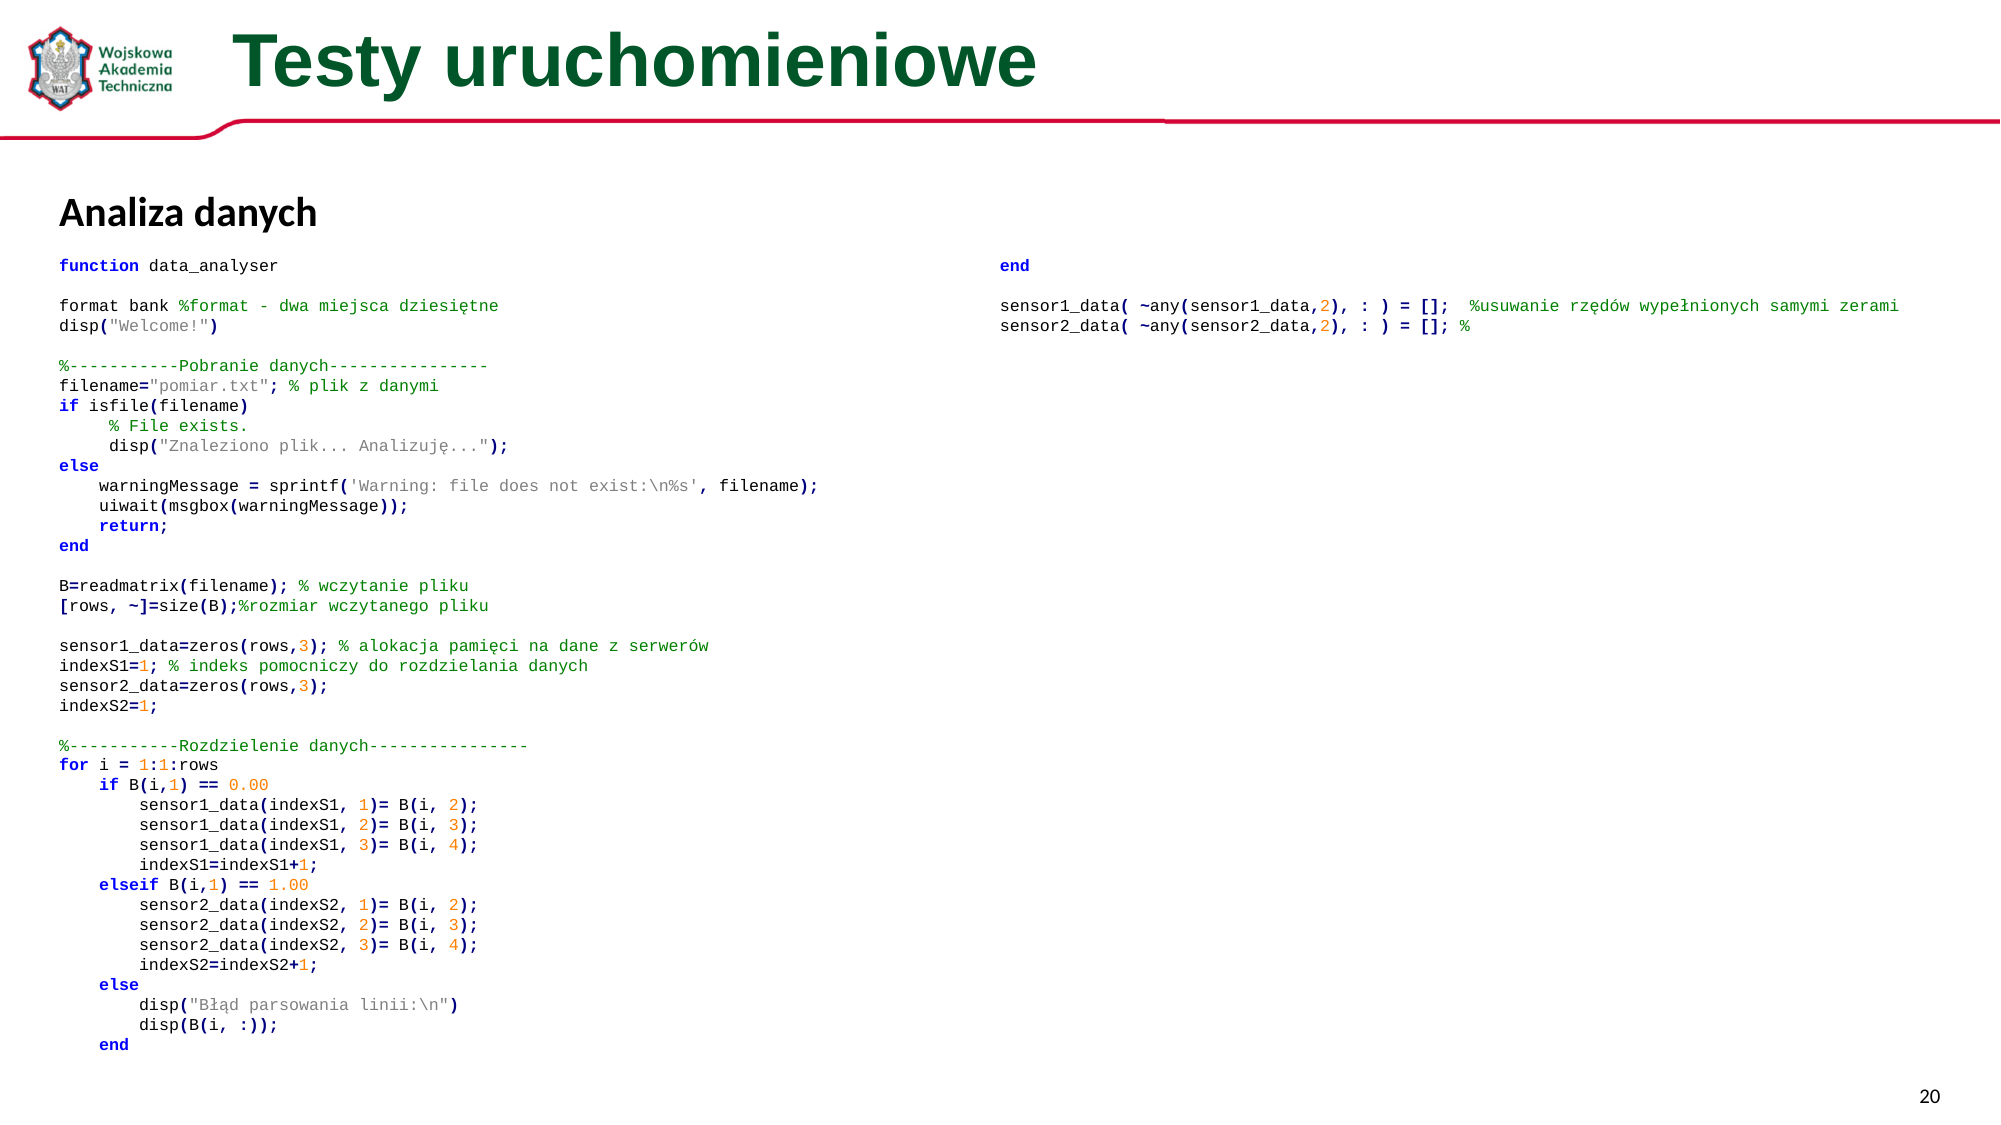

# Testy uruchomieniowe
Analiza danych
function data_analyser

format bank %format - dwa miejsca dziesiętne
disp("Welcome!")

%-----------Pobranie danych----------------
filename="pomiar.txt"; % plik z danymi
if isfile(filename)
     % File exists.
     disp("Znaleziono plik... Analizuję...");
else
    warningMessage = sprintf('Warning: file does not exist:\n%s', filename);
    uiwait(msgbox(warningMessage));
    return;
end

B=readmatrix(filename); % wczytanie pliku
[rows, ~]=size(B);%rozmiar wczytanego pliku

sensor1_data=zeros(rows,3); % alokacja pamięci na dane z serwerów
indexS1=1; % indeks pomocniczy do rozdzielania danych
sensor2_data=zeros(rows,3);
indexS2=1;

%-----------Rozdzielenie danych----------------
for i = 1:1:rows
    if B(i,1) == 0.00
        sensor1_data(indexS1, 1)= B(i, 2);
        sensor1_data(indexS1, 2)= B(i, 3);
        sensor1_data(indexS1, 3)= B(i, 4);
        indexS1=indexS1+1;
    elseif B(i,1) == 1.00
        sensor2_data(indexS2, 1)= B(i, 2);
        sensor2_data(indexS2, 2)= B(i, 3);
        sensor2_data(indexS2, 3)= B(i, 4);
        indexS2=indexS2+1;
    else
        disp("Błąd parsowania linii:\n")
        disp(B(i, :));
    end
end

sensor1_data( ~any(sensor1_data,2), : ) = [];  %usuwanie rzędów wypełnionych samymi zerami
sensor2_data( ~any(sensor2_data,2), : ) = []; %

20